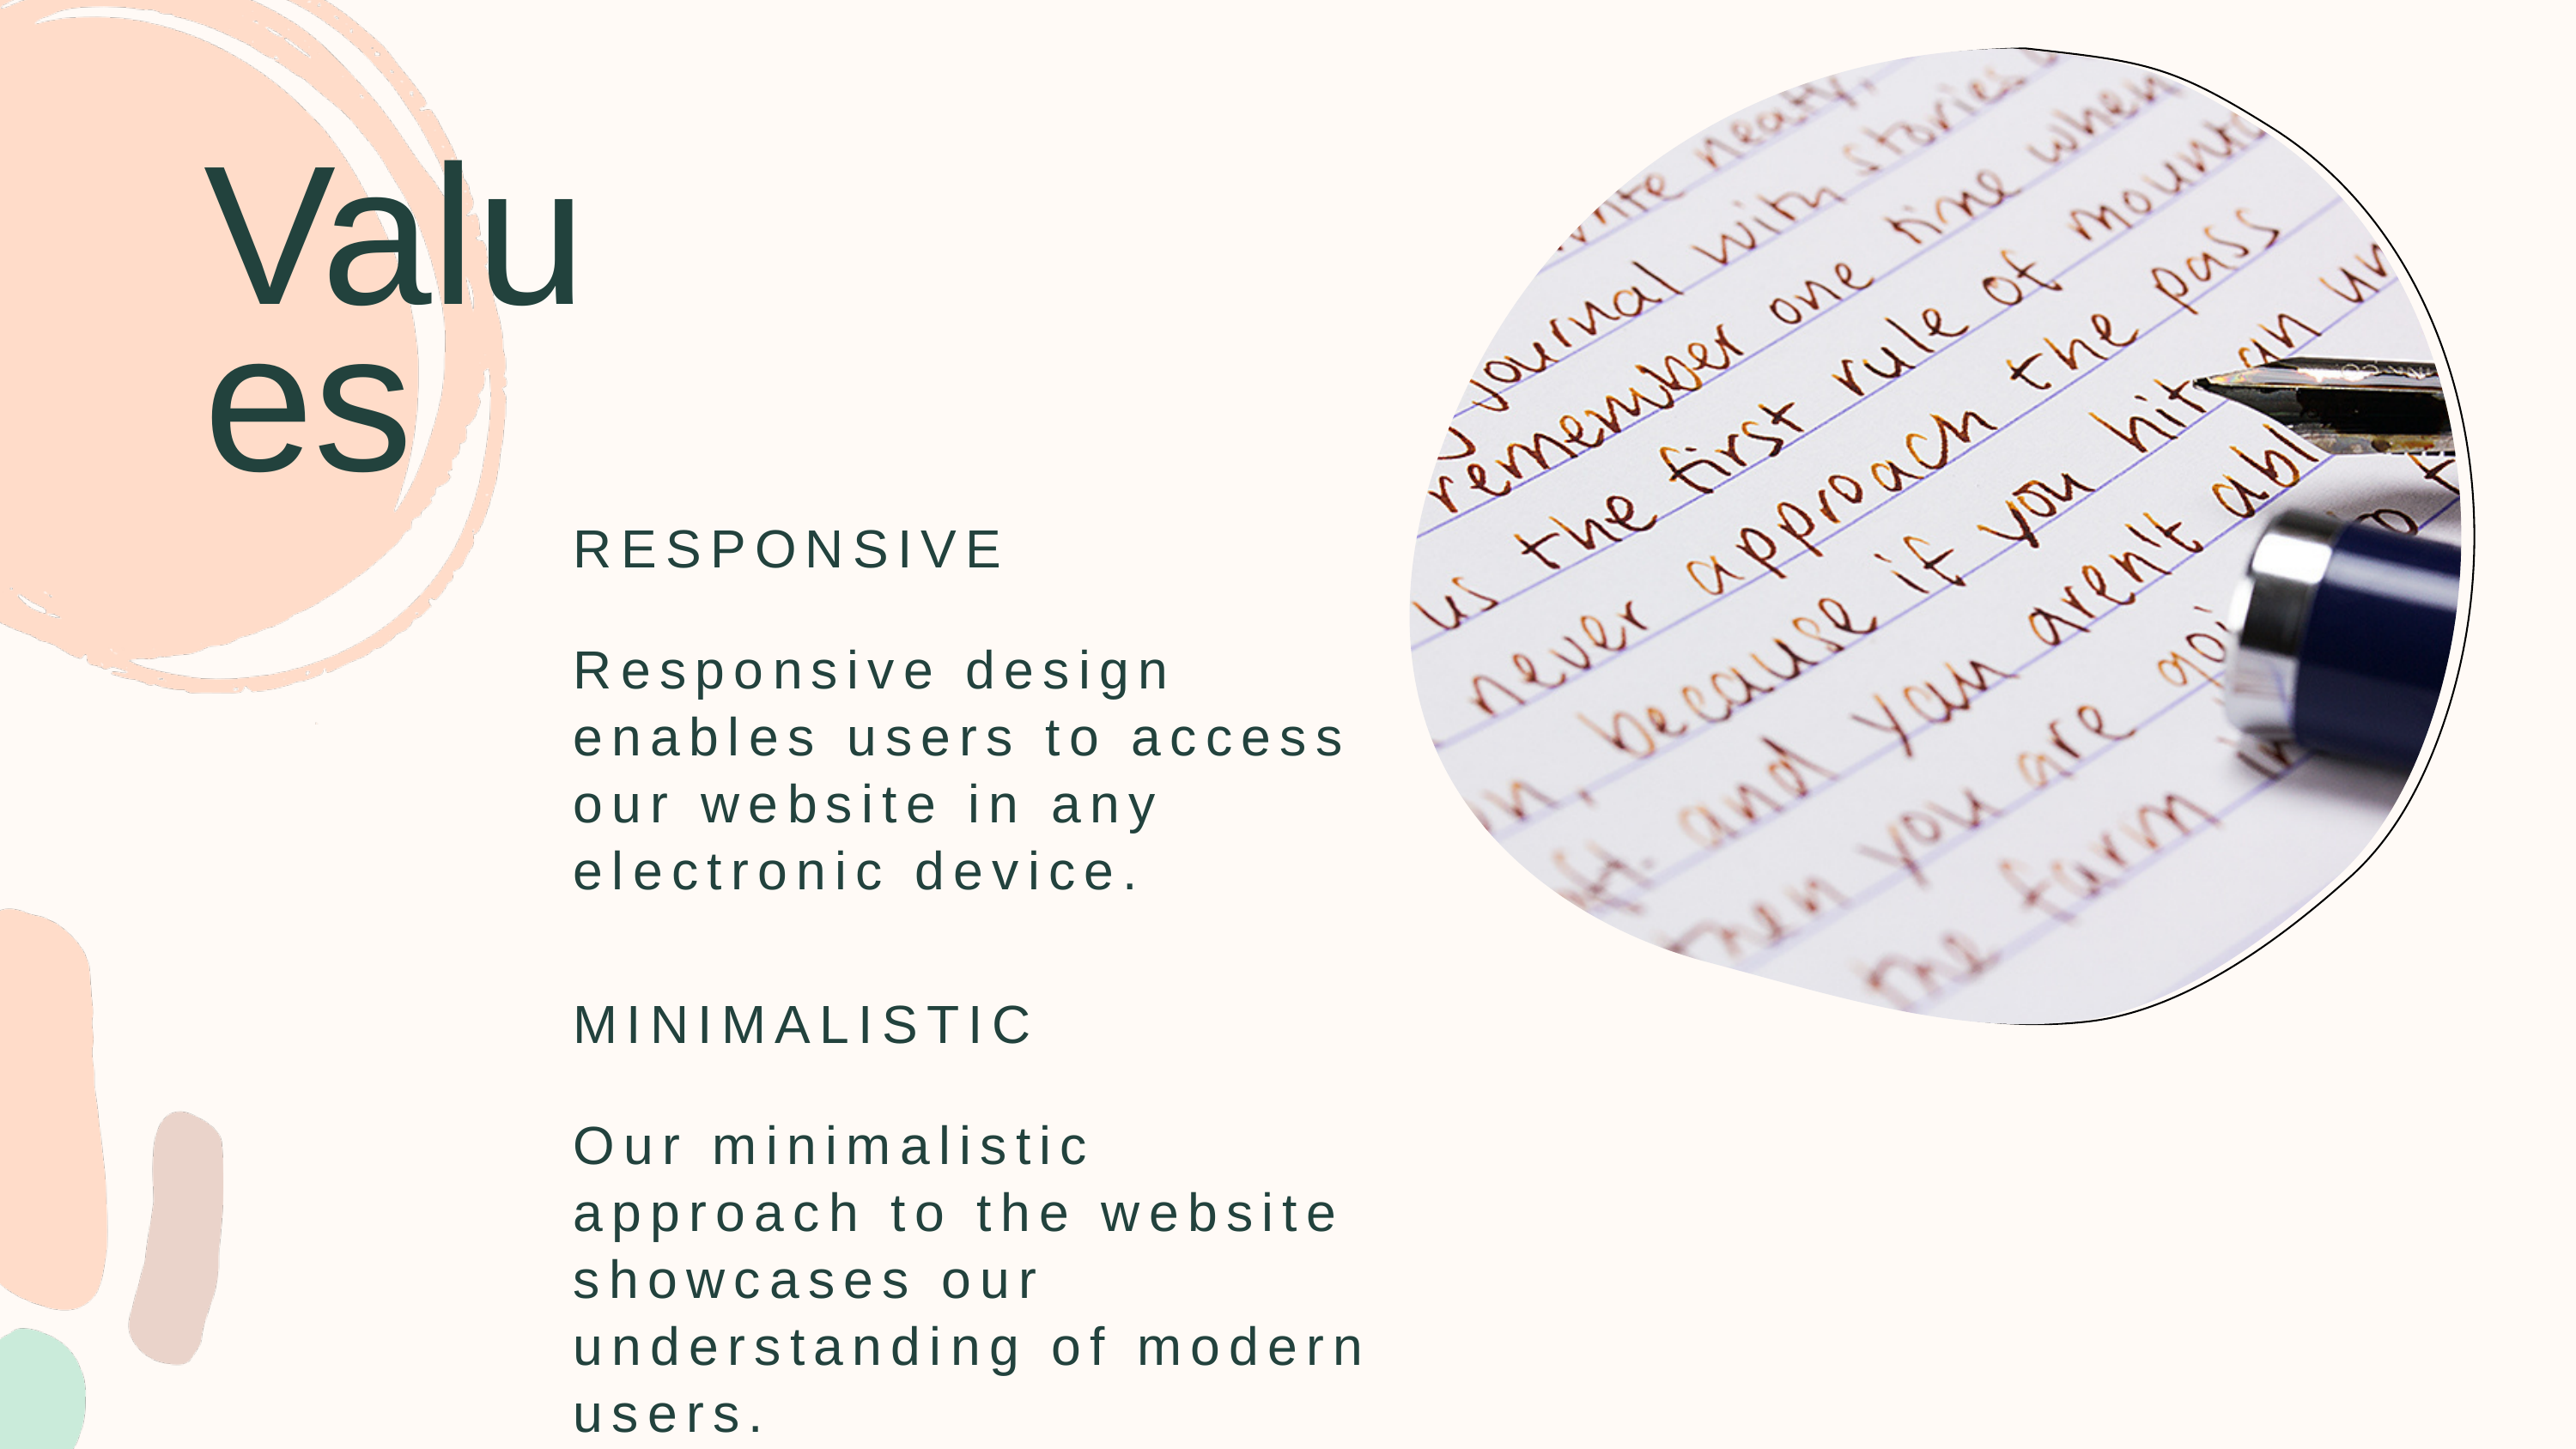

Values
RESPONSIVE
Responsive design enables users to access our website in any electronic device.

MINIMALISTIC
Our minimalistic approach to the website showcases our understanding of modern users.